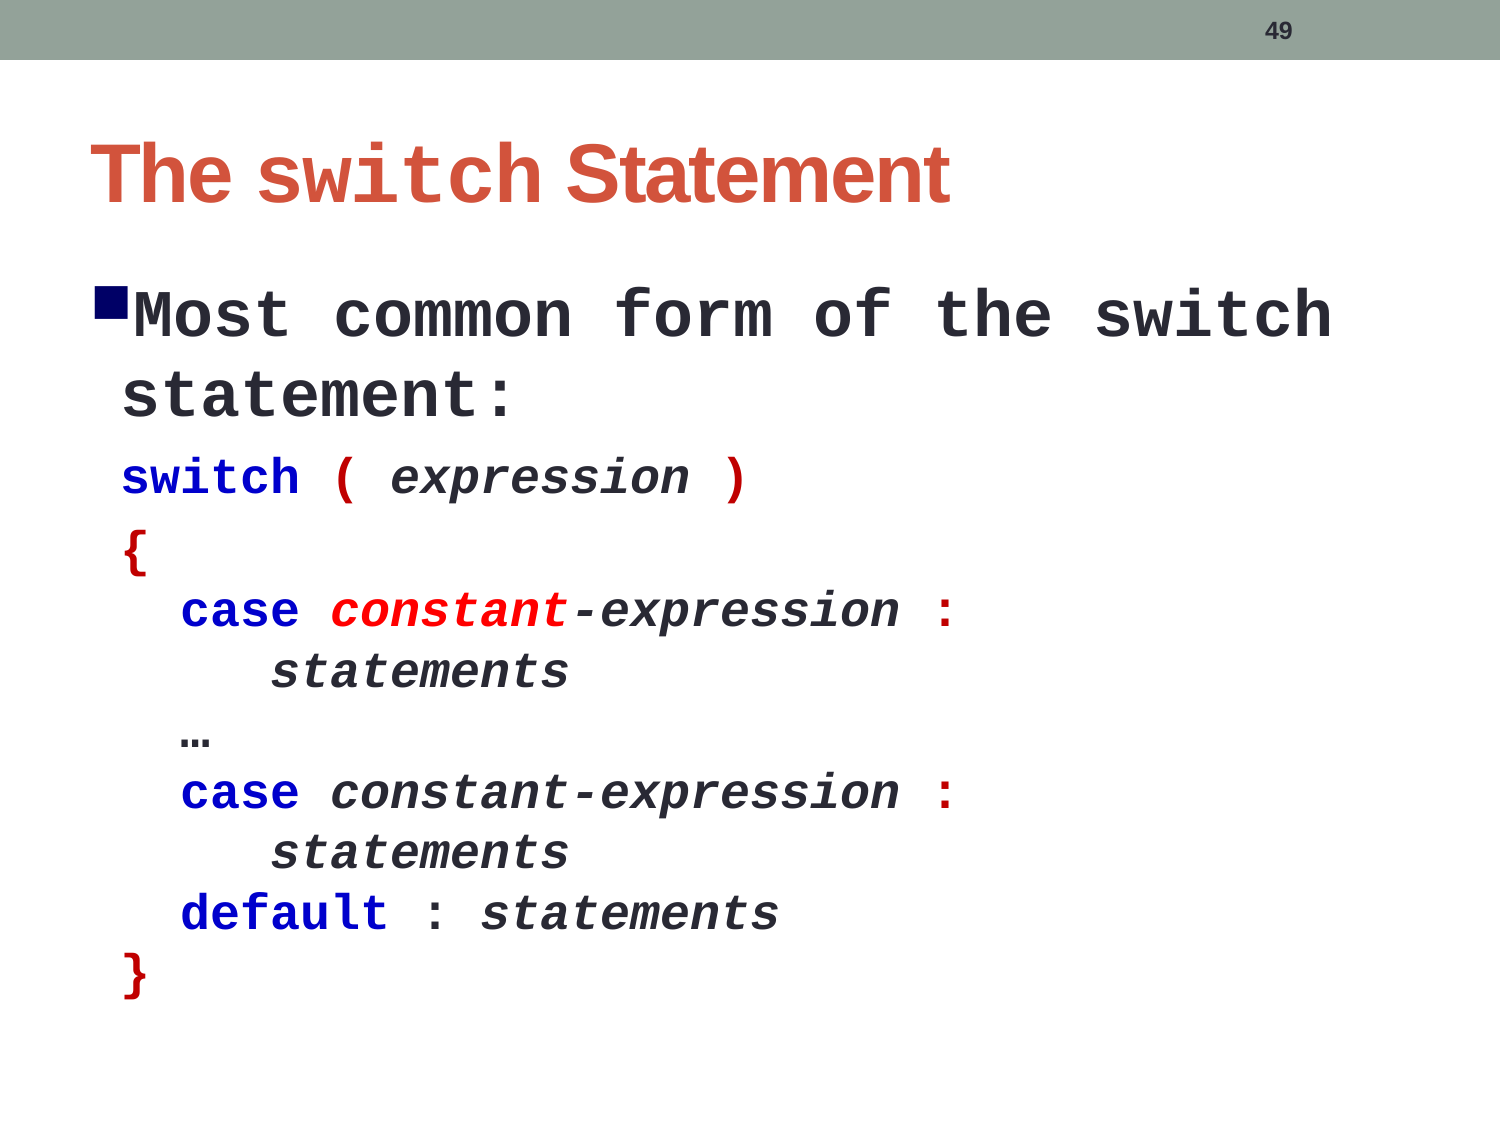

49
# The switch Statement
Most common form of the switch statement:
	switch ( expression )
 {
	  case constant-expression :
		statements
	  …
	  case constant-expression :
		statements
	  default : statements
	}